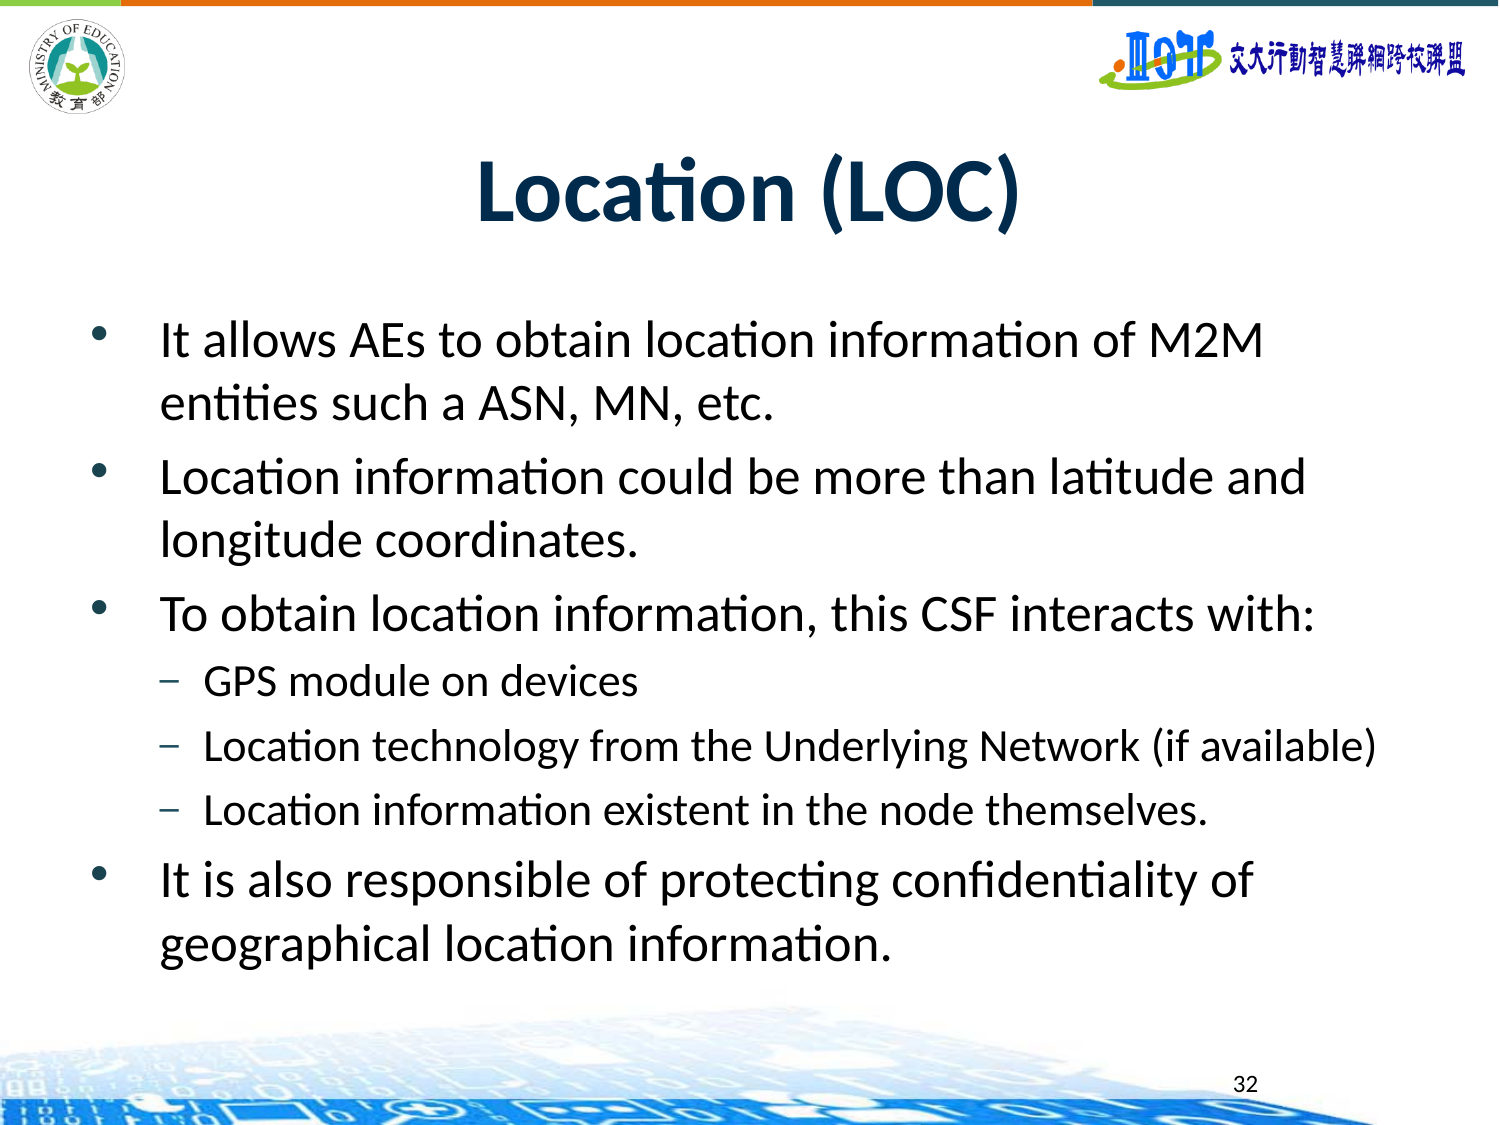

# Location (LOC)
It allows AEs to obtain location information of M2M entities such a ASN, MN, etc.
Location information could be more than latitude and longitude coordinates.
To obtain location information, this CSF interacts with:
GPS module on devices
Location technology from the Underlying Network (if available)
Location information existent in the node themselves.
It is also responsible of protecting confidentiality of geographical location information.
32